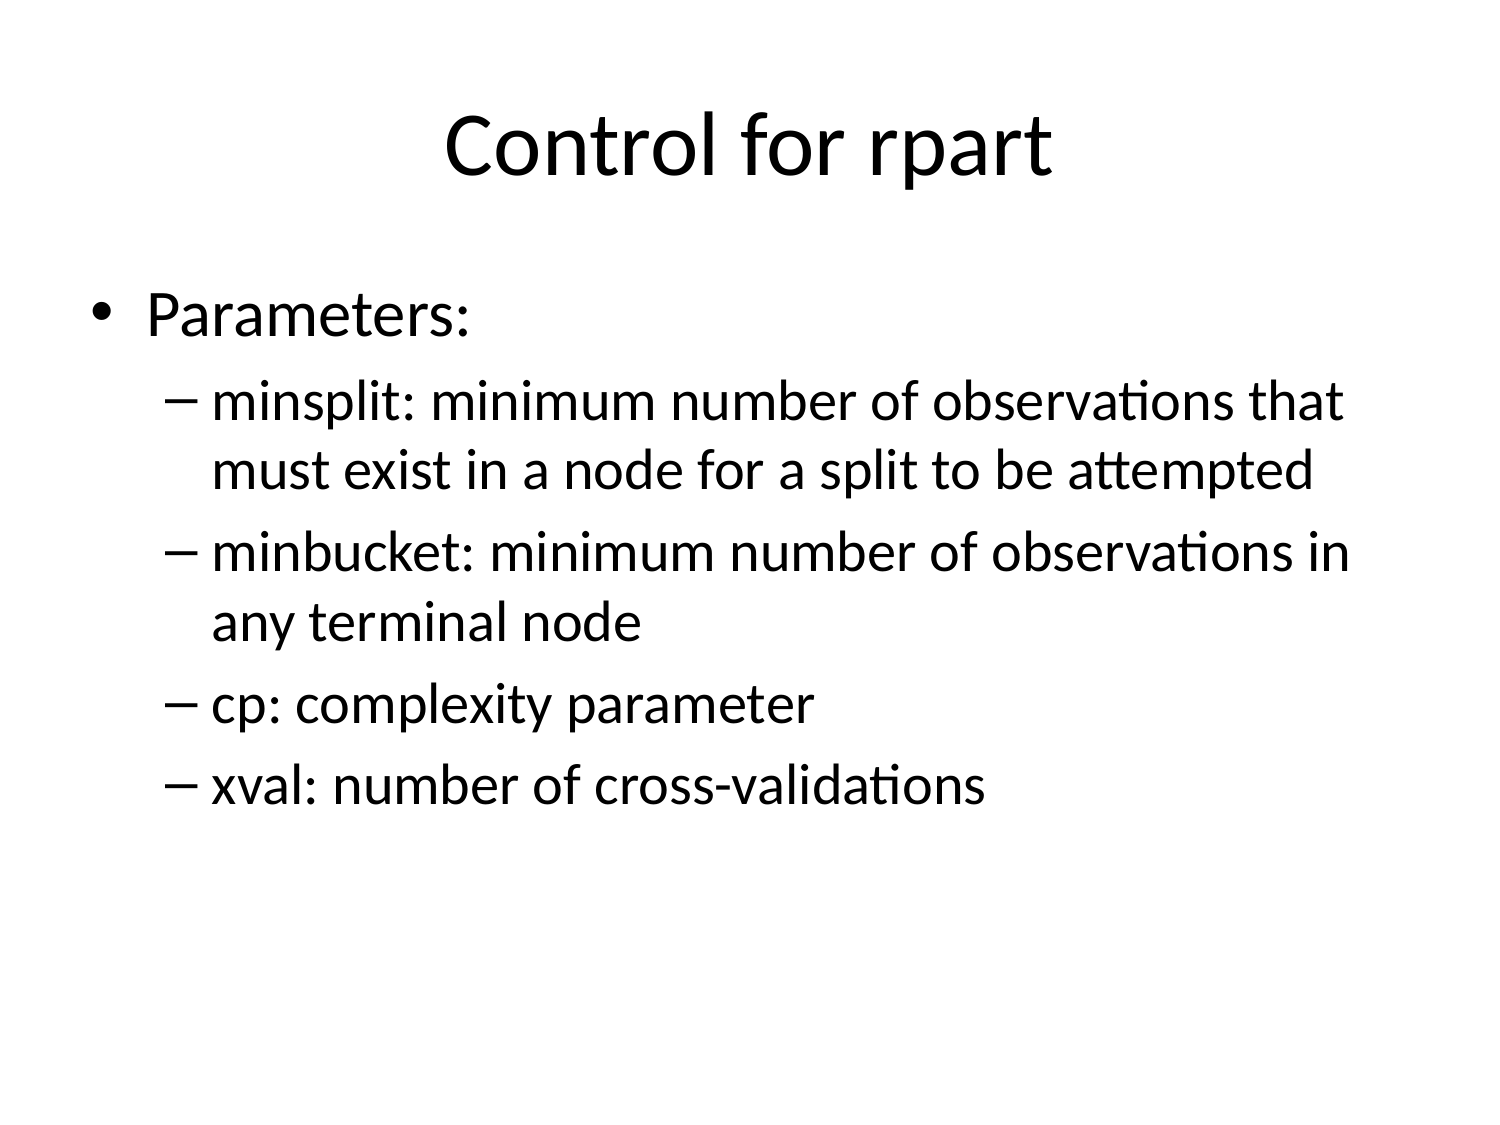

# Control for rpart
Parameters:
minsplit: minimum number of observations that must exist in a node for a split to be attempted
minbucket: minimum number of observations in any terminal node
cp: complexity parameter
xval: number of cross-validations